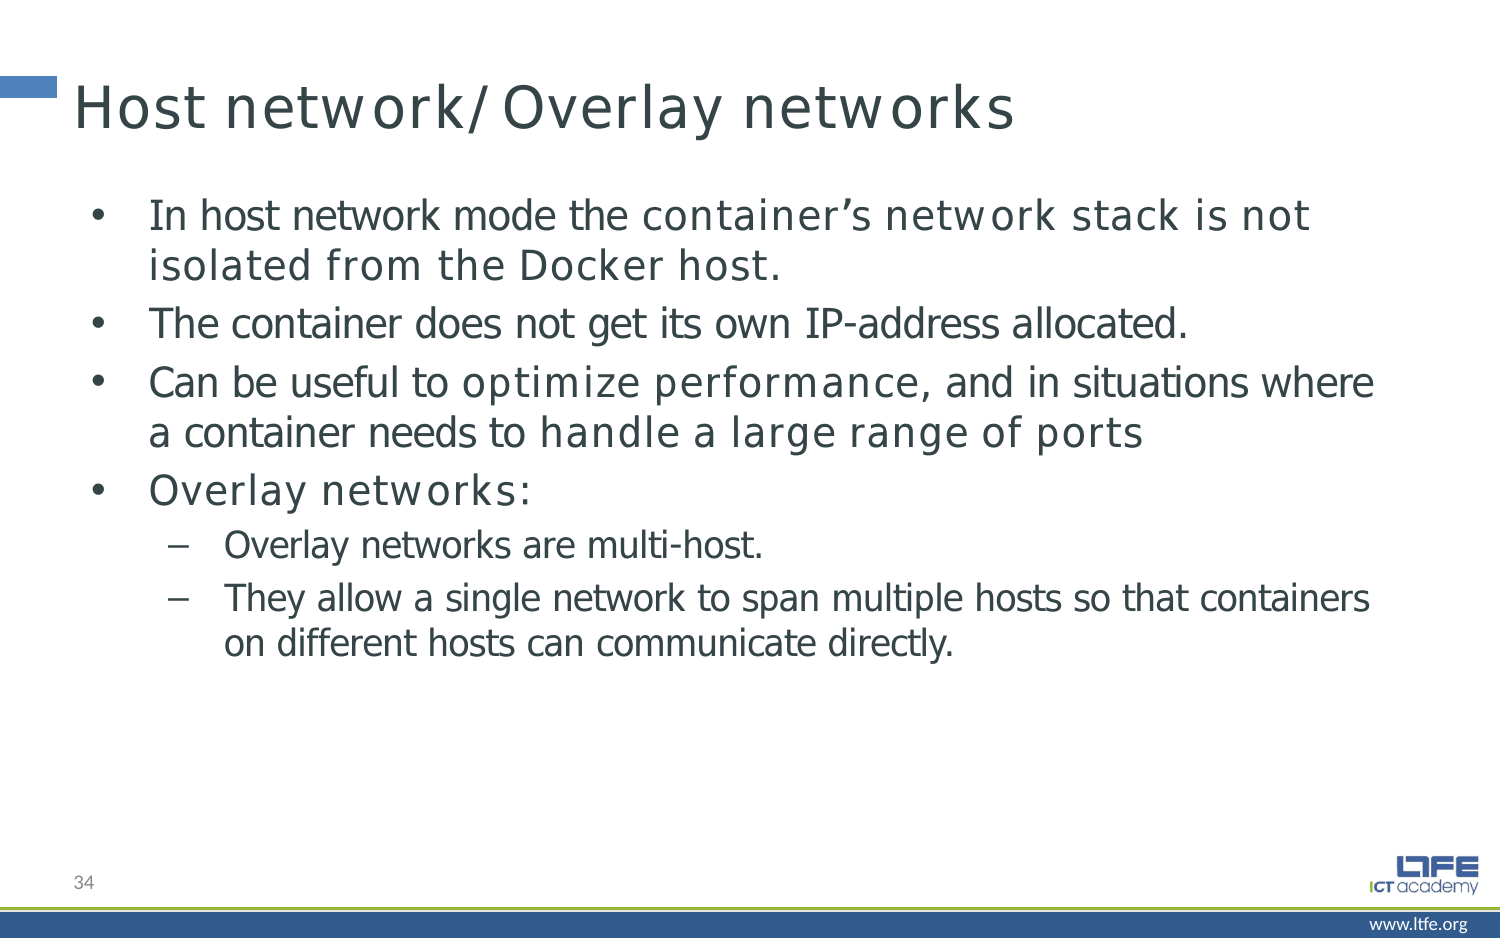

# Host network/Overlay networks
In host network mode the container’s network stack is not isolated from the Docker host.
The container does not get its own IP-address allocated.
Can be useful to optimize performance, and in situations where a container needs to handle a large range of ports
Overlay networks:
Overlay networks are multi-host.
They allow a single network to span multiple hosts so that containers on different hosts can communicate directly.

34